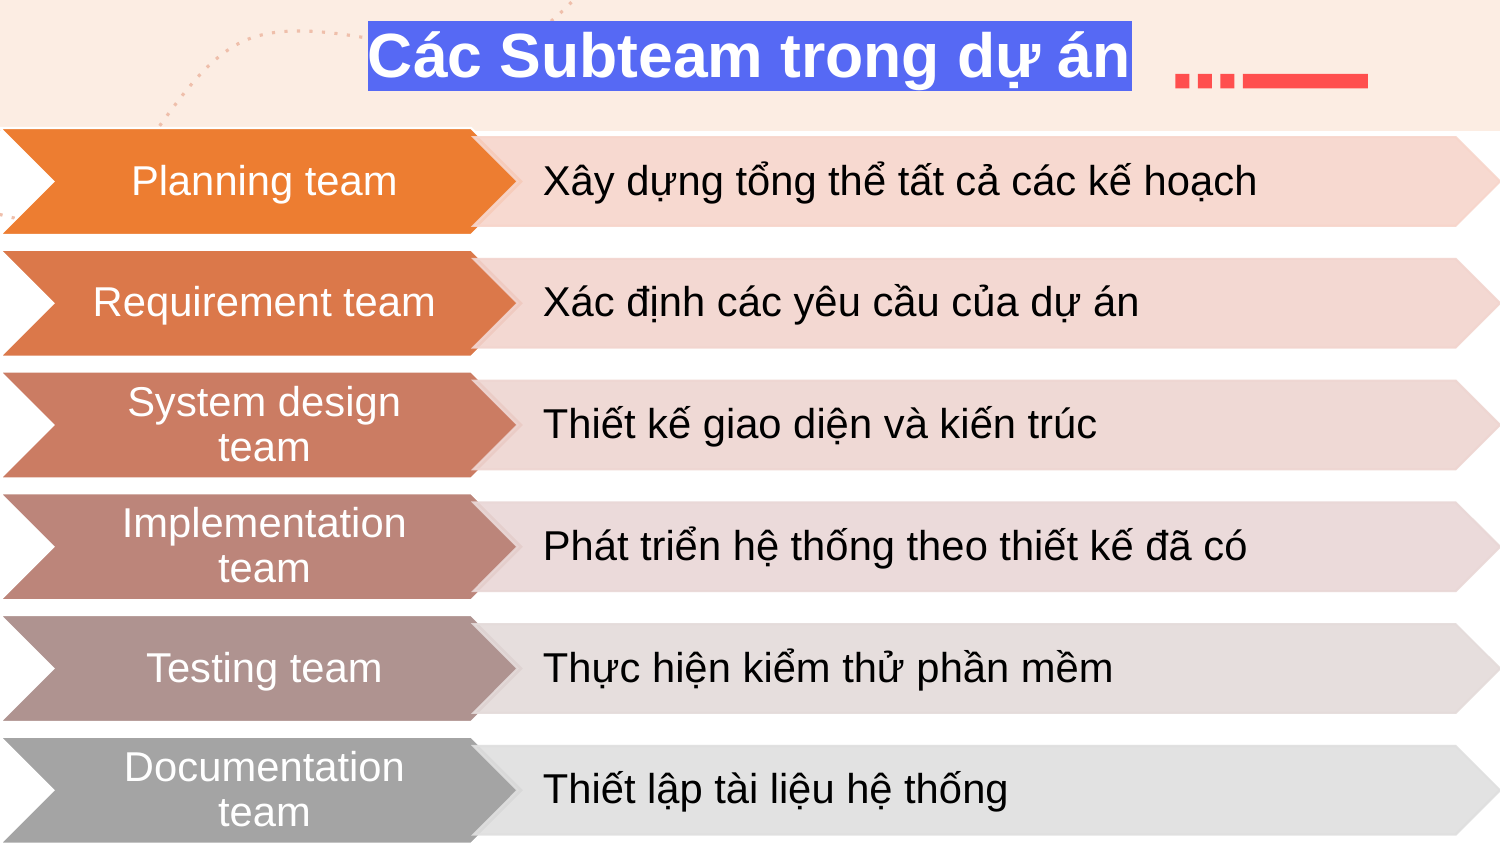

# Các Subteam trong dự án

Planning team

Xây dựng tổng thể tất cả các kế hoạch

Requirement team

Xác định các yêu cầu của dự án

System design team

Thiết kế giao diện và kiến trúc

Implementation team

Phát triển hệ thống theo thiết kế đã có

Testing team

Thực hiện kiểm thử phần mềm

Documentation team

Thiết lập tài liệu hệ thống